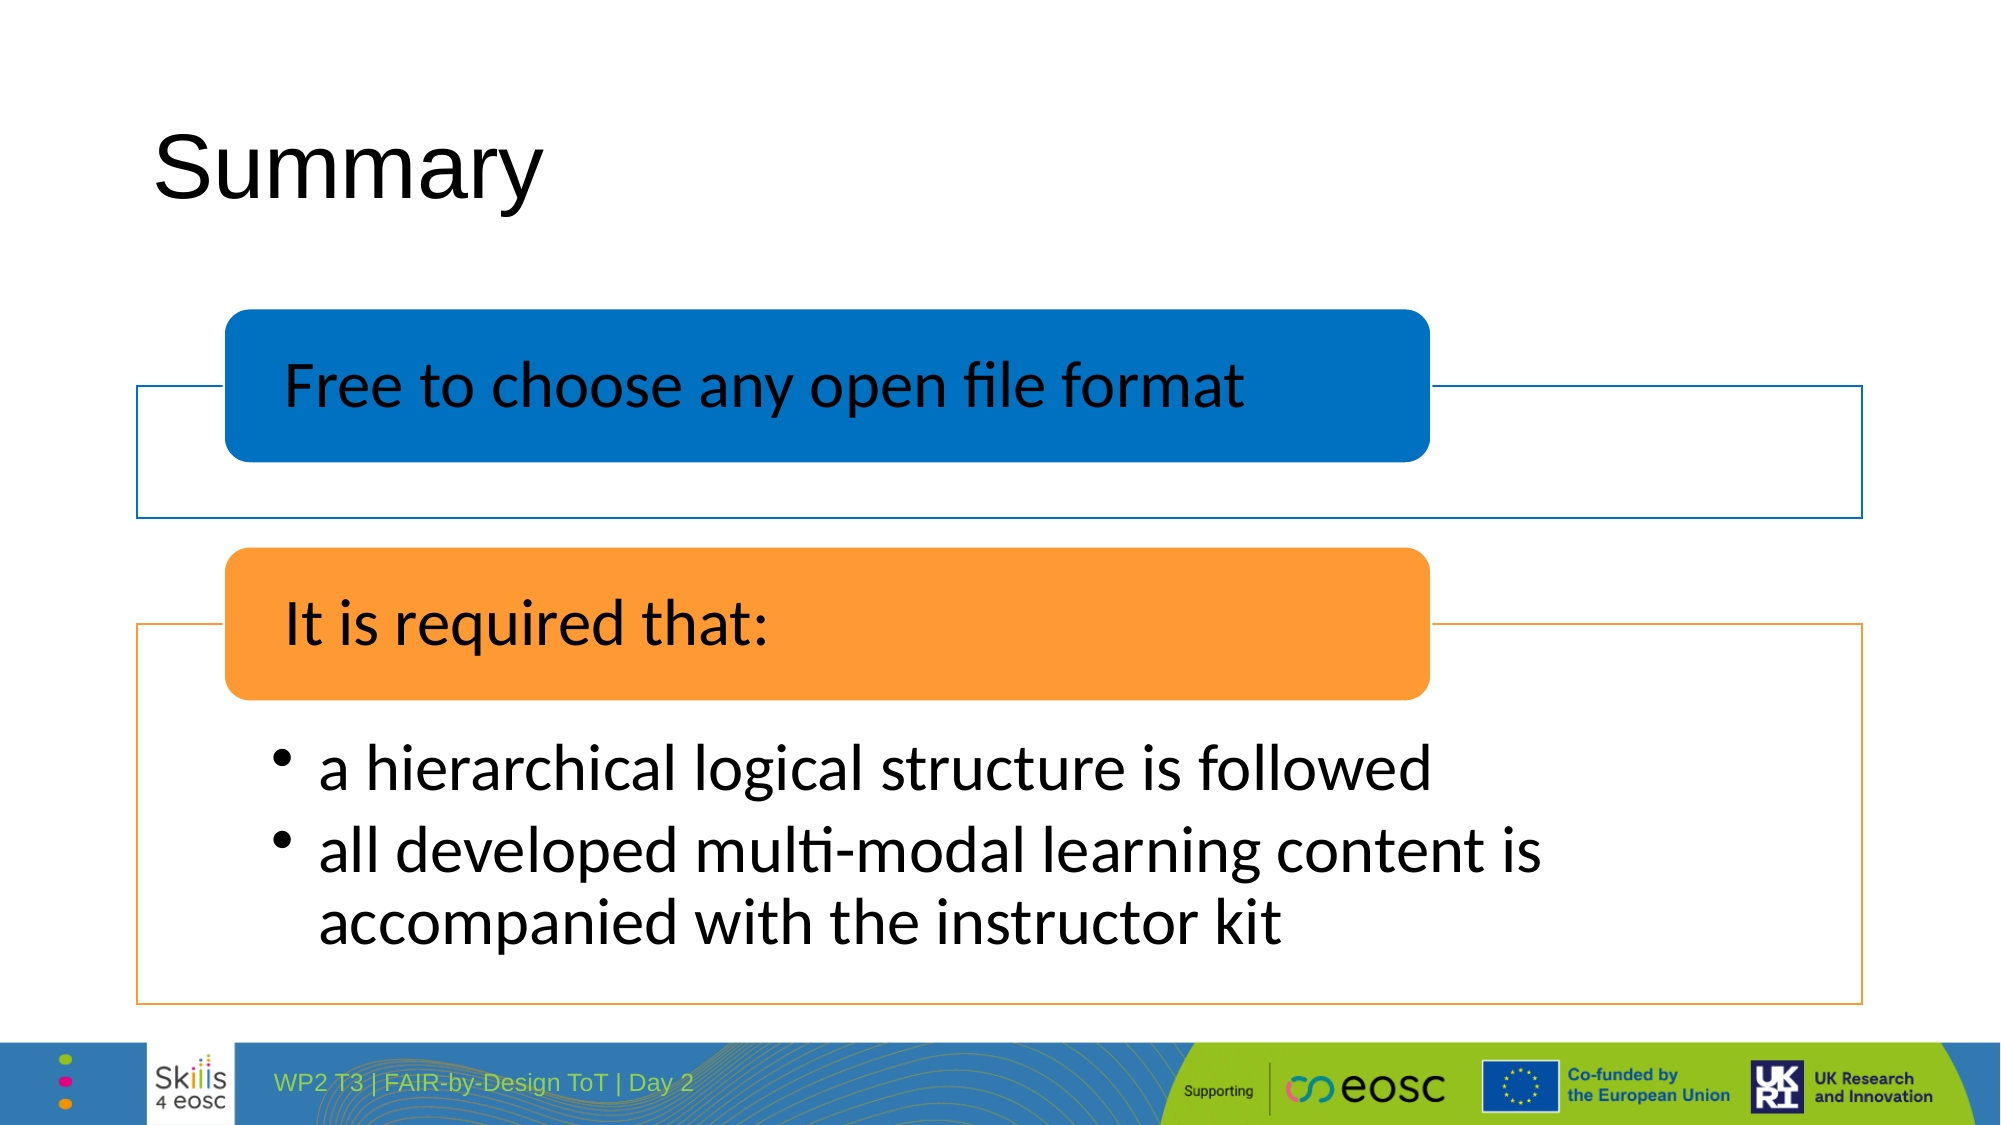

# Summary
Free to choose any open file format
a hierarchical logical structure is followed
all developed multi-modal learning content is accompanied with the instructor kit
It is required that:
WP2 T3 | FAIR-by-Design ToT | Day 2